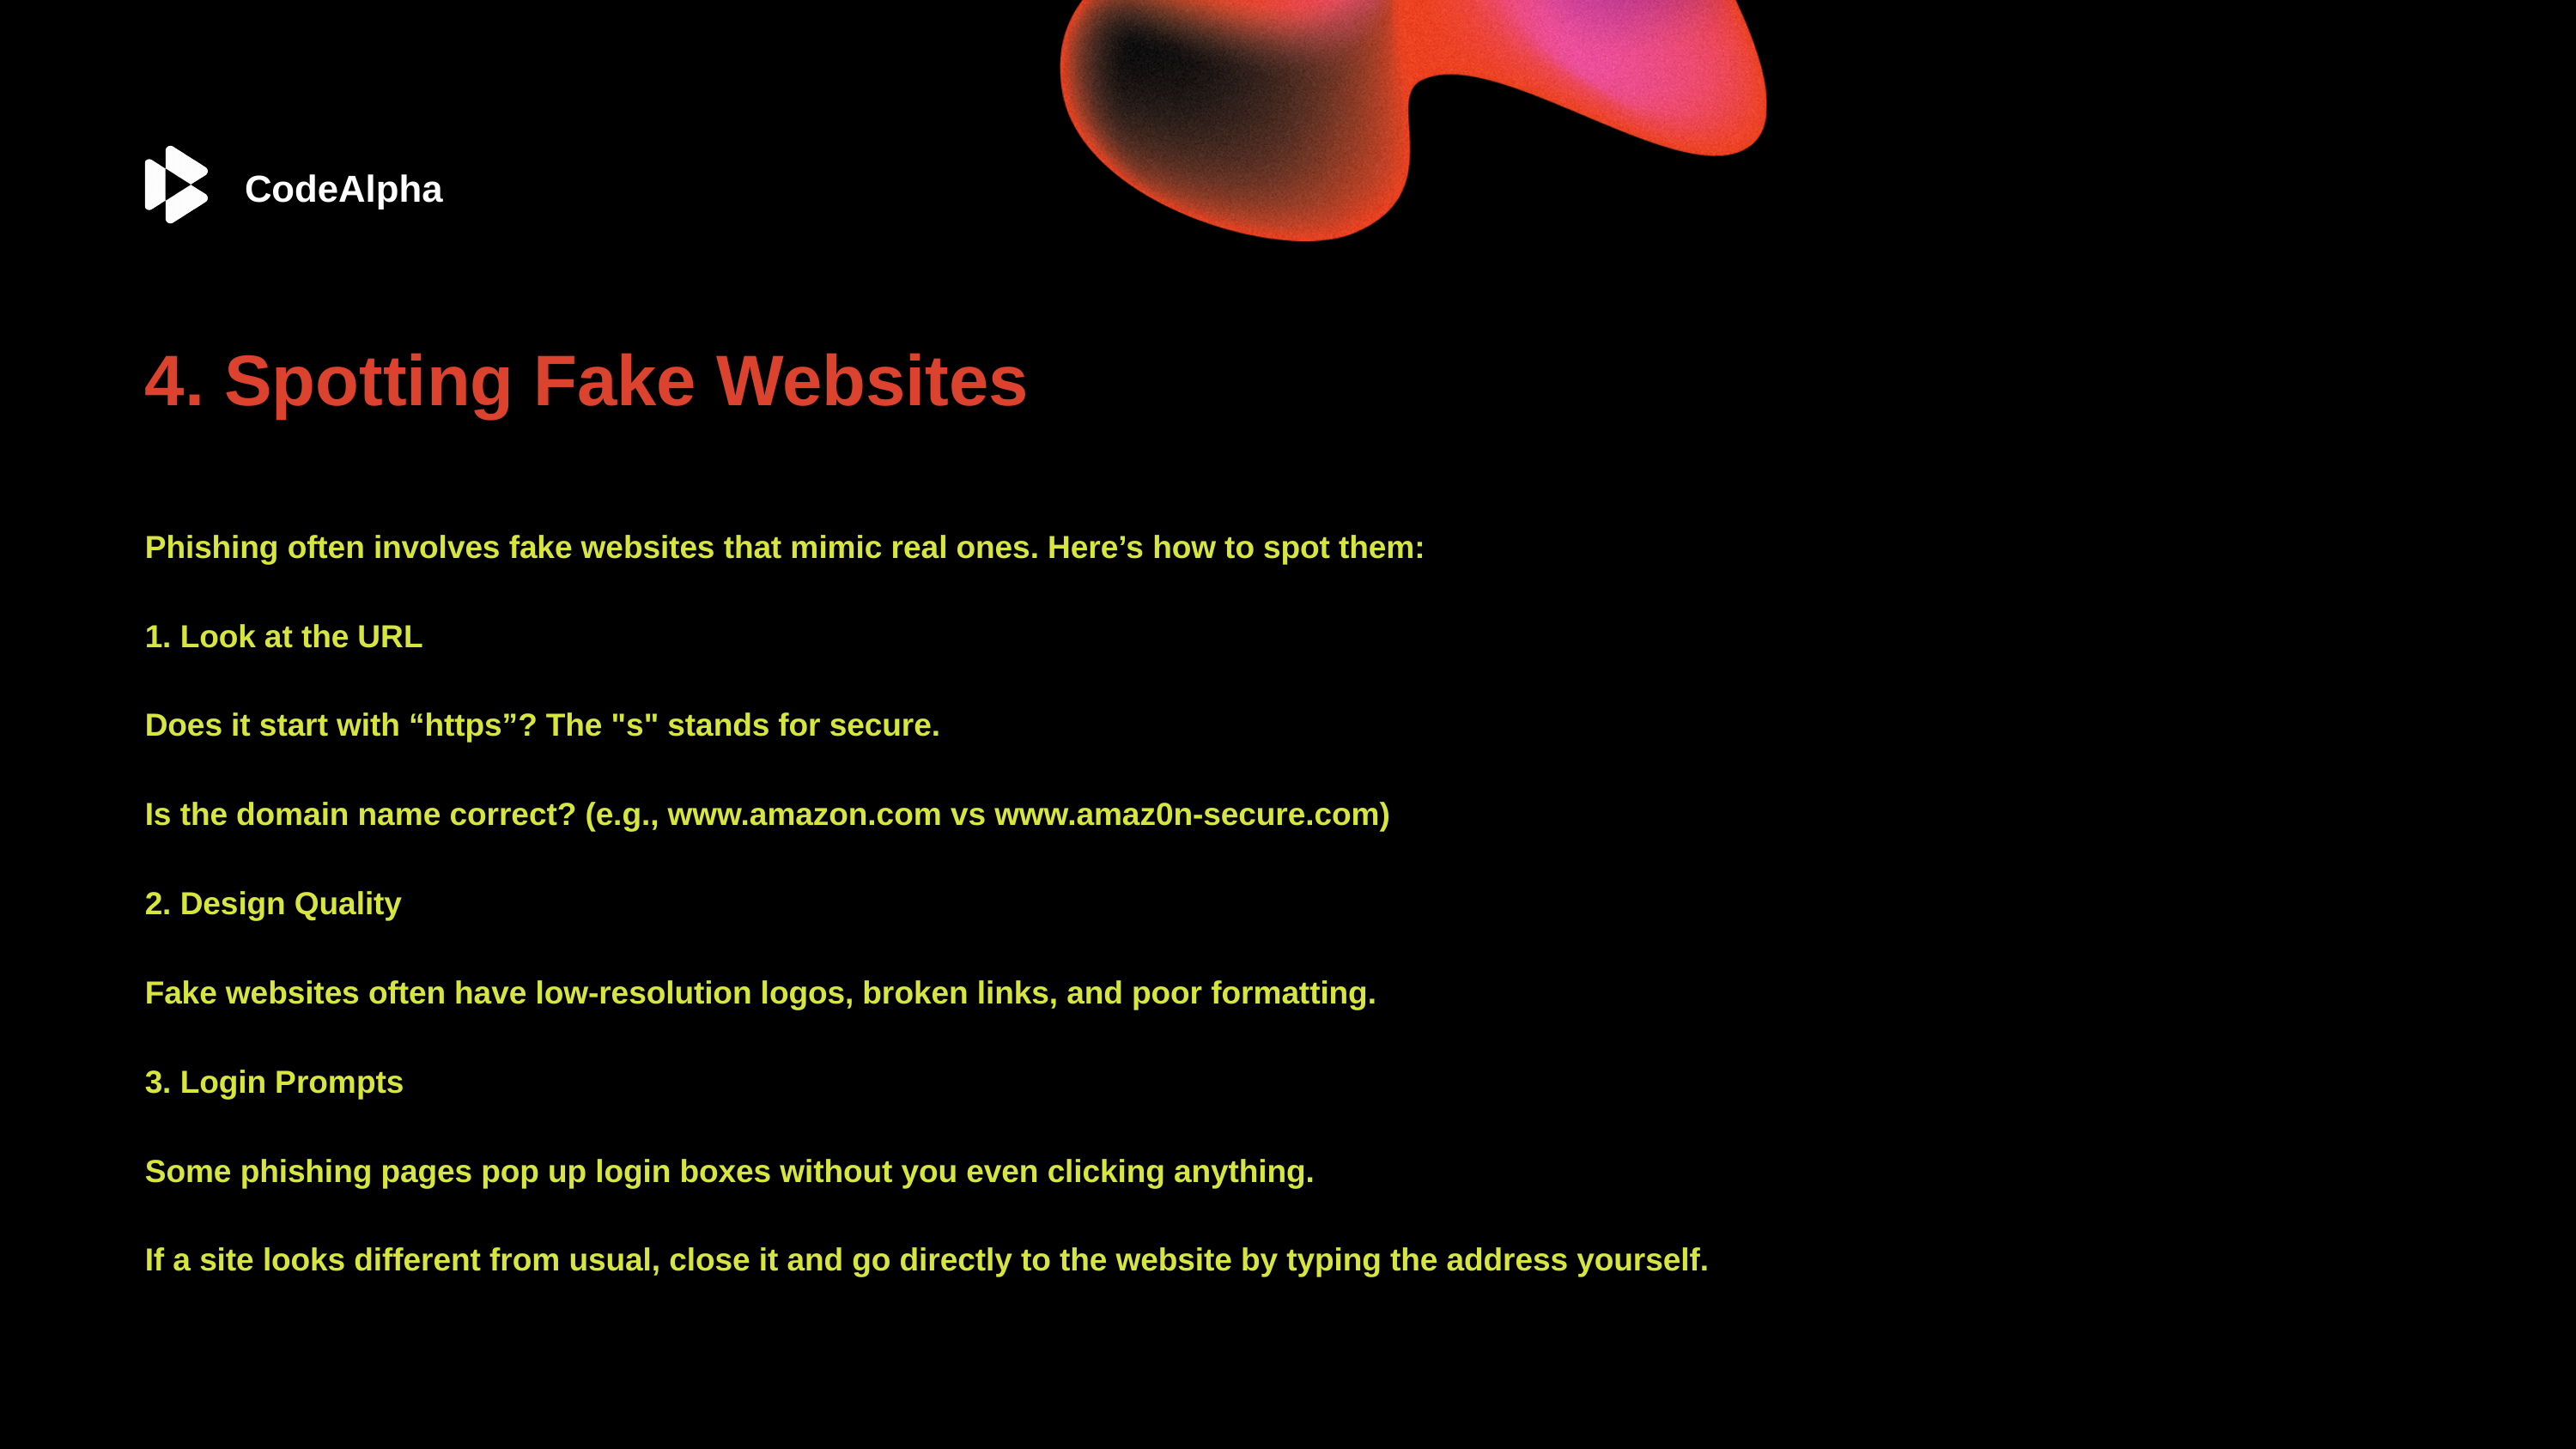

CodeAlpha
4. Spotting Fake Websites
Phishing often involves fake websites that mimic real ones. Here’s how to spot them:

1. Look at the URL

Does it start with “https”? The "s" stands for secure.

Is the domain name correct? (e.g., www.amazon.com vs www.amaz0n-secure.com)

2. Design Quality

Fake websites often have low-resolution logos, broken links, and poor formatting.

3. Login Prompts

Some phishing pages pop up login boxes without you even clicking anything.

If a site looks different from usual, close it and go directly to the website by typing the address yourself.